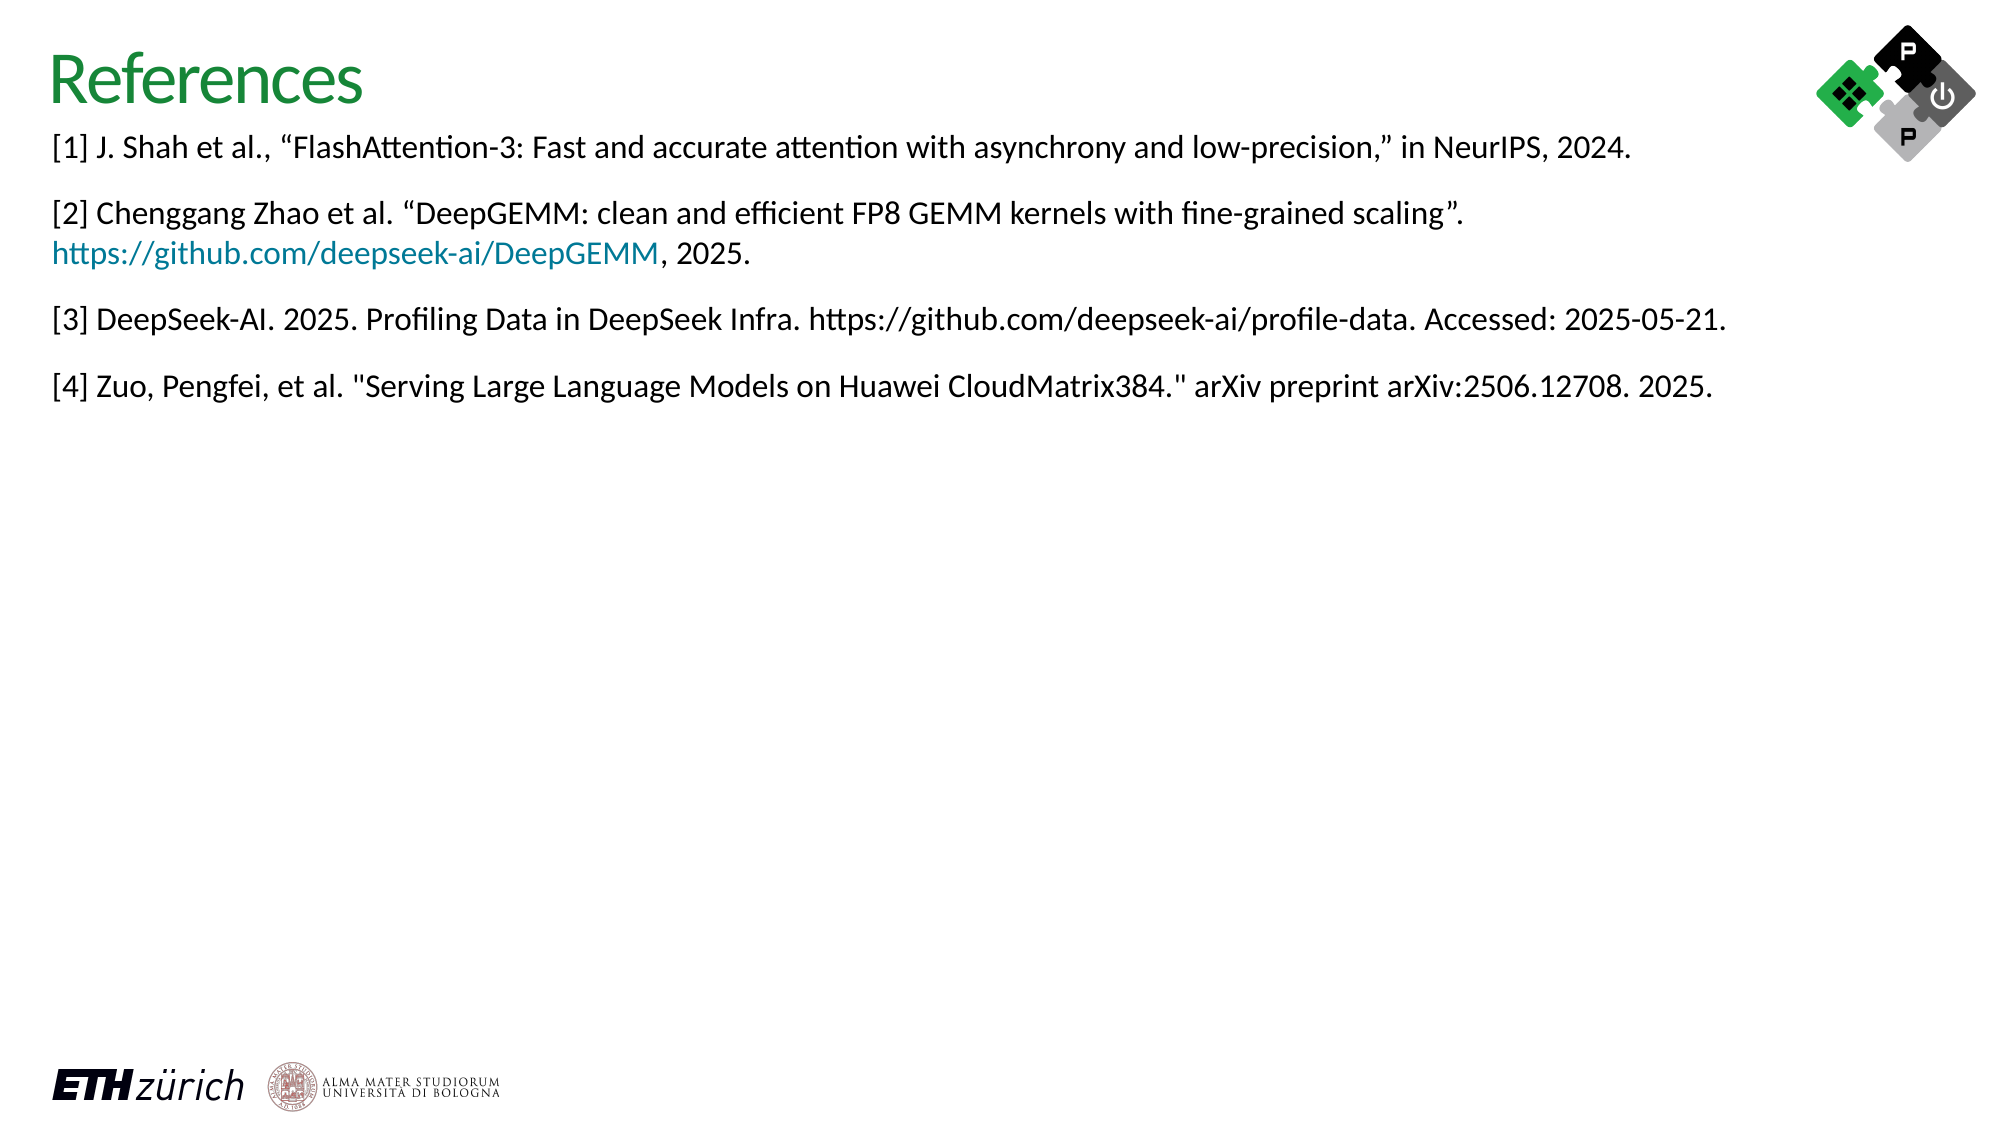

References
[1] J. Shah et al., “FlashAttention-3: Fast and accurate attention with asynchrony and low-precision,” in NeurIPS, 2024.
[2] Chenggang Zhao et al. “DeepGEMM: clean and efficient FP8 GEMM kernels with fine-grained scaling”. https://github.com/deepseek-ai/DeepGEMM, 2025.
[3] DeepSeek-AI. 2025. Profiling Data in DeepSeek Infra. https://github.com/deepseek-ai/profile-data. Accessed: 2025-05-21.
[4] Zuo, Pengfei, et al. "Serving Large Language Models on Huawei CloudMatrix384." arXiv preprint arXiv:2506.12708. 2025.